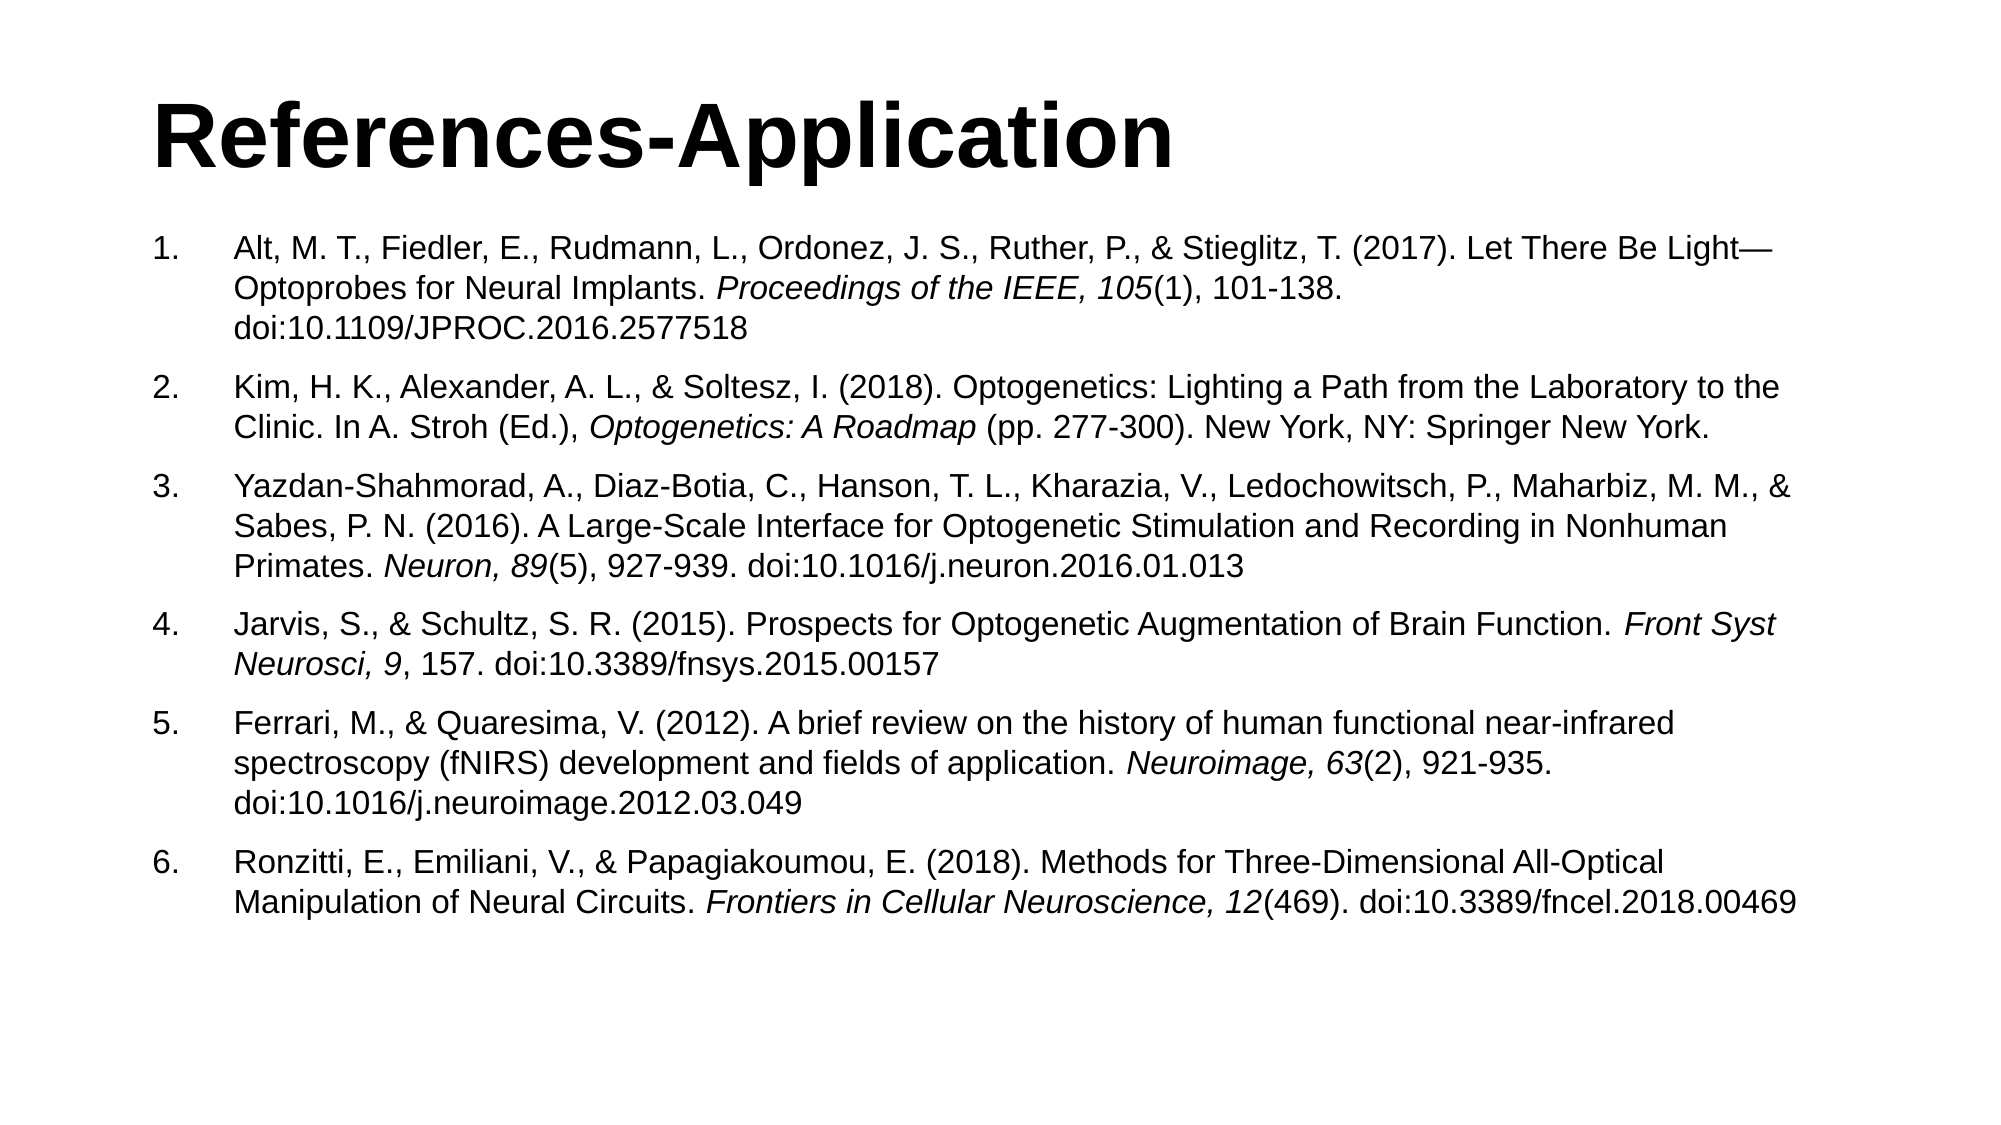

# References-Application
Alt, M. T., Fiedler, E., Rudmann, L., Ordonez, J. S., Ruther, P., & Stieglitz, T. (2017). Let There Be Light—Optoprobes for Neural Implants. Proceedings of the IEEE, 105(1), 101-138. doi:10.1109/JPROC.2016.2577518
Kim, H. K., Alexander, A. L., & Soltesz, I. (2018). Optogenetics: Lighting a Path from the Laboratory to the Clinic. In A. Stroh (Ed.), Optogenetics: A Roadmap (pp. 277-300). New York, NY: Springer New York.
Yazdan-Shahmorad, A., Diaz-Botia, C., Hanson, T. L., Kharazia, V., Ledochowitsch, P., Maharbiz, M. M., & Sabes, P. N. (2016). A Large-Scale Interface for Optogenetic Stimulation and Recording in Nonhuman Primates. Neuron, 89(5), 927-939. doi:10.1016/j.neuron.2016.01.013
Jarvis, S., & Schultz, S. R. (2015). Prospects for Optogenetic Augmentation of Brain Function. Front Syst Neurosci, 9, 157. doi:10.3389/fnsys.2015.00157
Ferrari, M., & Quaresima, V. (2012). A brief review on the history of human functional near-infrared spectroscopy (fNIRS) development and fields of application. Neuroimage, 63(2), 921-935. doi:10.1016/j.neuroimage.2012.03.049
Ronzitti, E., Emiliani, V., & Papagiakoumou, E. (2018). Methods for Three-Dimensional All-Optical Manipulation of Neural Circuits. Frontiers in Cellular Neuroscience, 12(469). doi:10.3389/fncel.2018.00469